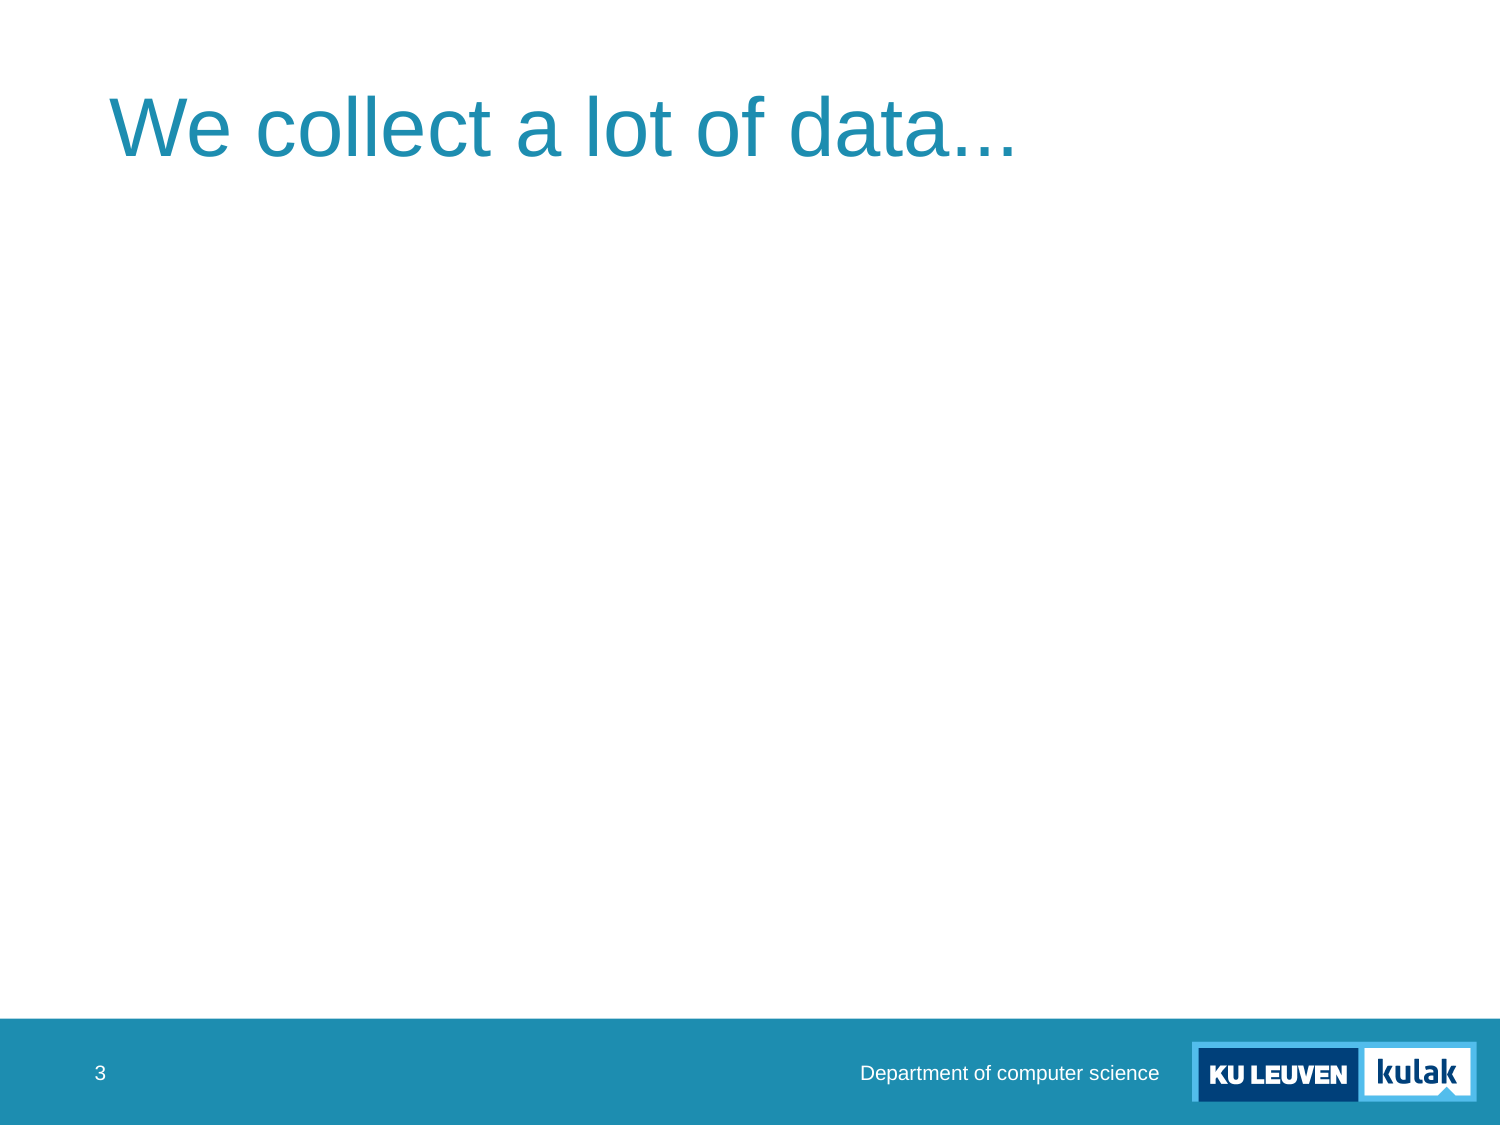

# We collect a lot of data...
Department of computer science
3